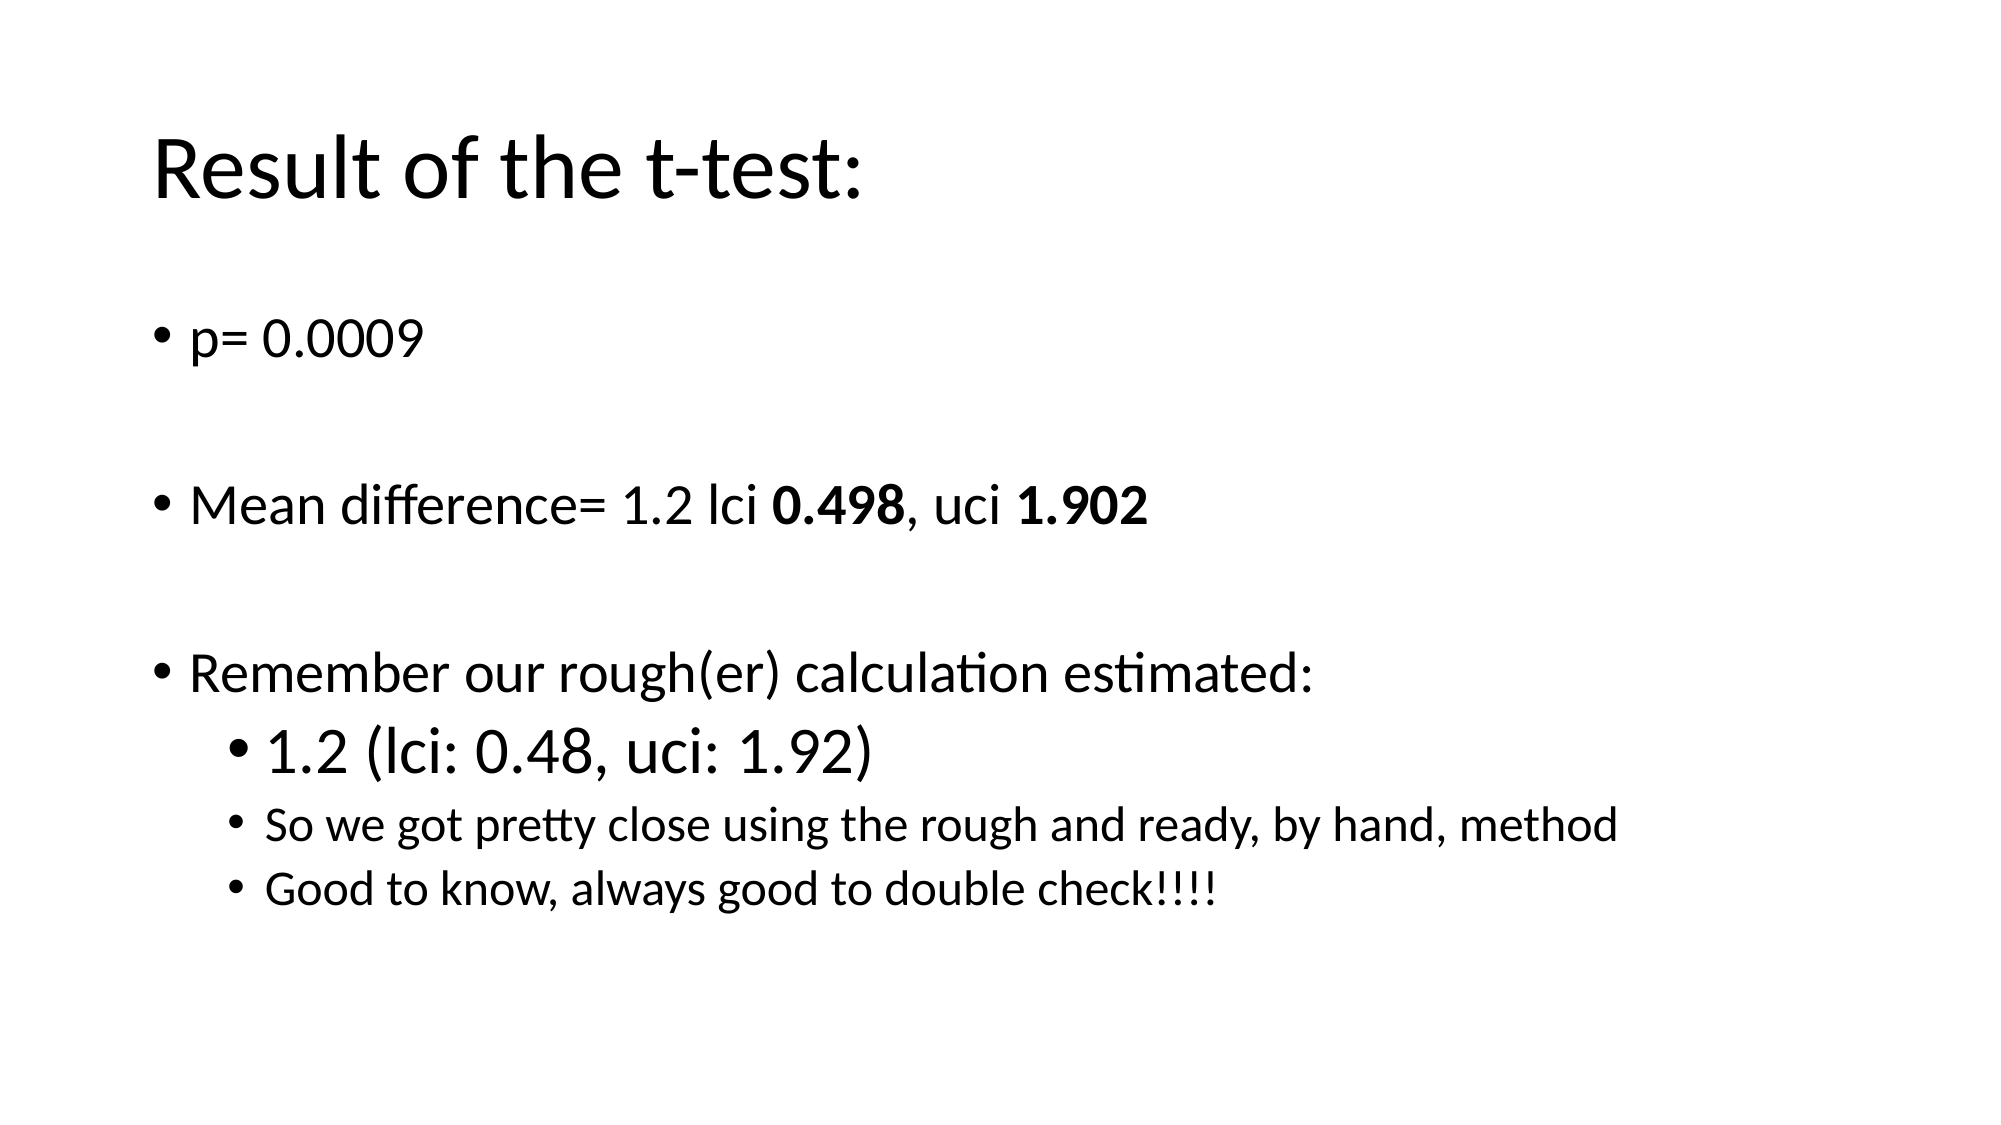

# Result of the t-test:
p= 0.0009

Mean difference= 1.2 lci 0.498, uci 1.902

Remember our rough(er) calculation estimated:
1.2 (lci: 0.48, uci: 1.92)
So we got pretty close using the rough and ready, by hand, method
Good to know, always good to double check!!!!